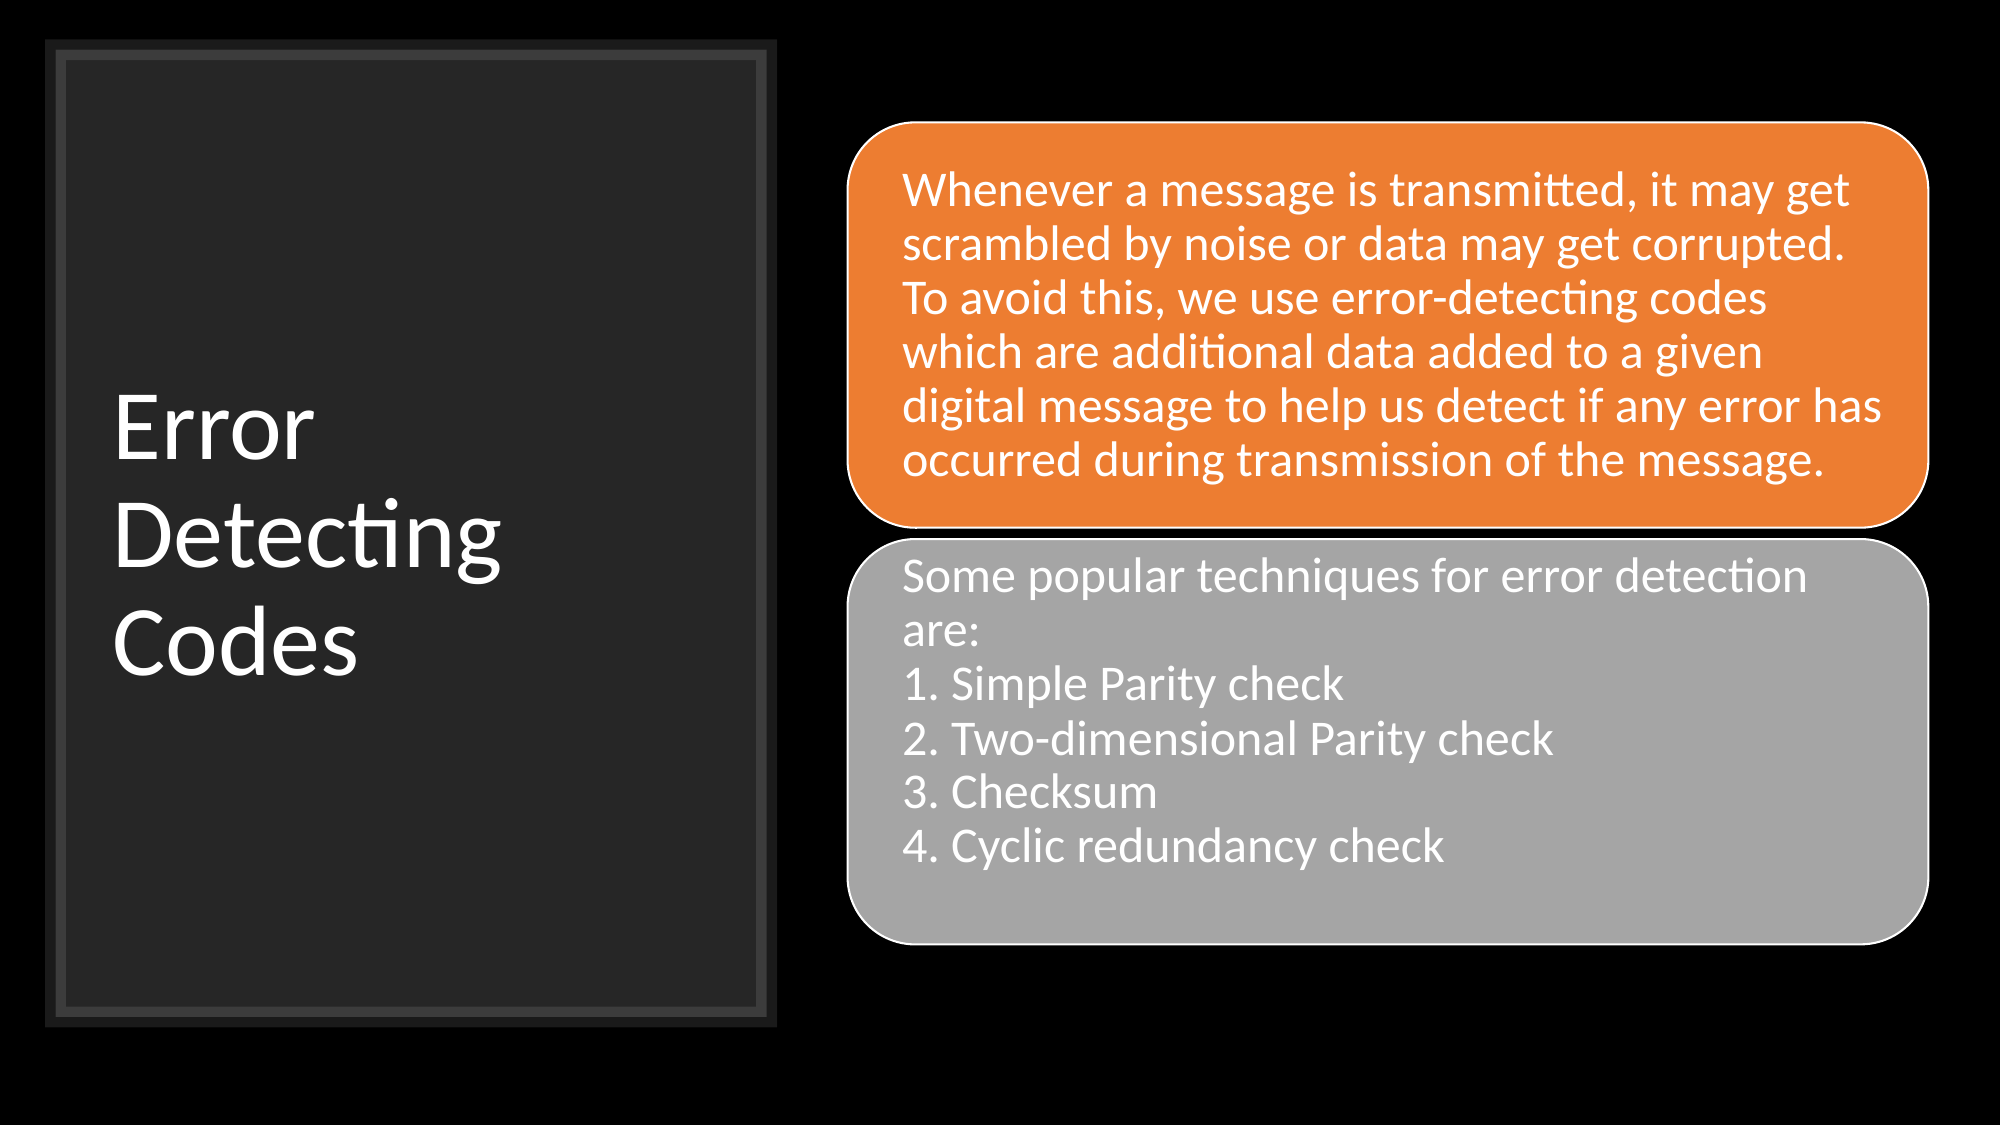

Whenever a message is transmitted, it may get scrambled by noise or data may get corrupted. To avoid this, we use error-detecting codes which are additional data added to a given digital message to help us detect if any error has occurred during transmission of the message.
Some popular techniques for error detection are:
1. Simple Parity check
2. Two-dimensional Parity check
3. Checksum
4. Cyclic redundancy check
# Error Detecting Codes